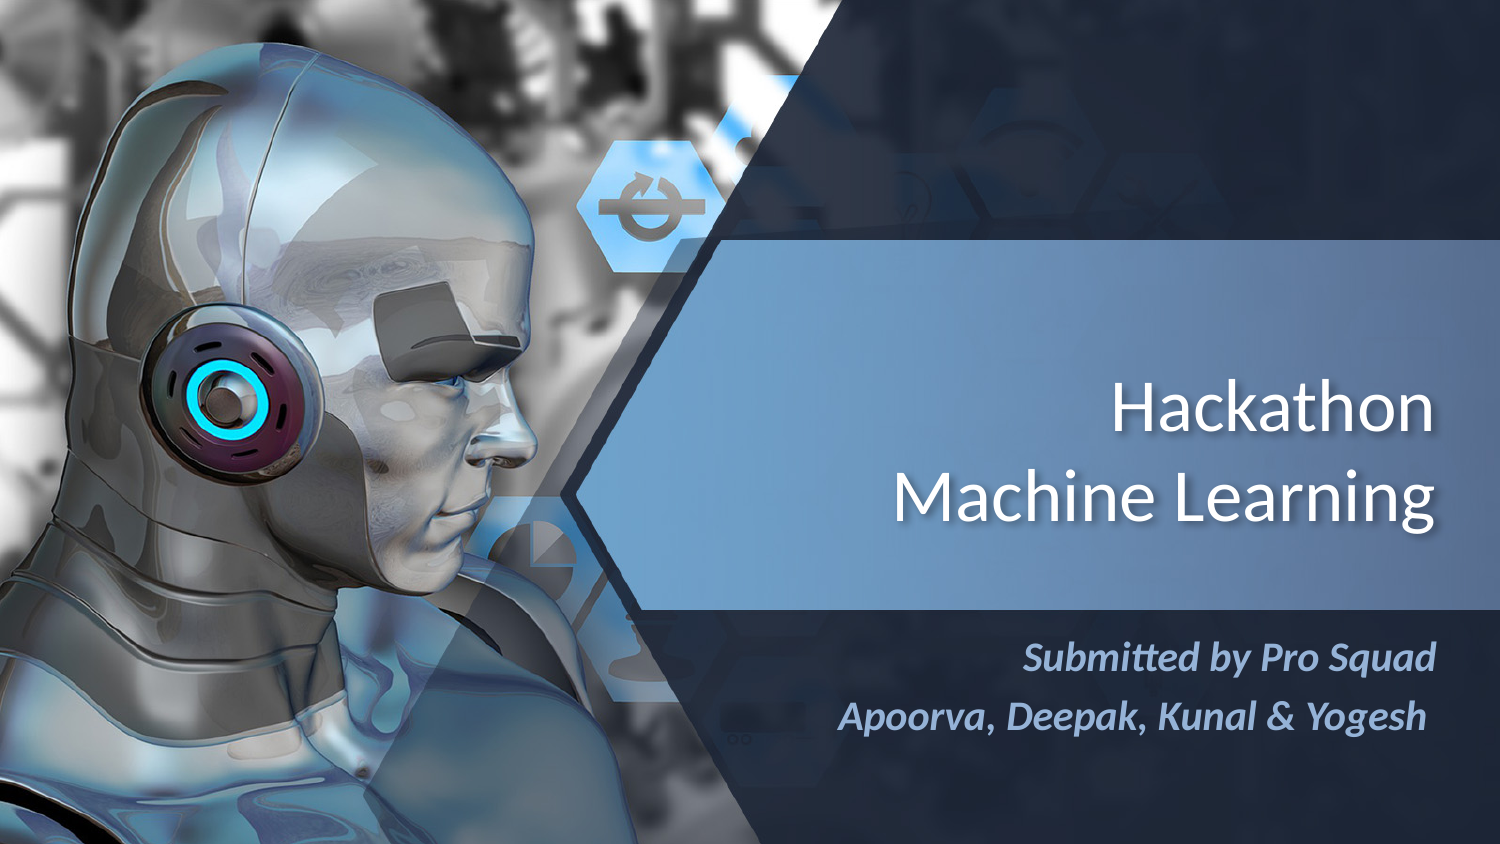

# Hackathon Machine Learning
Submitted by Pro Squad
Apoorva, Deepak, Kunal & Yogesh